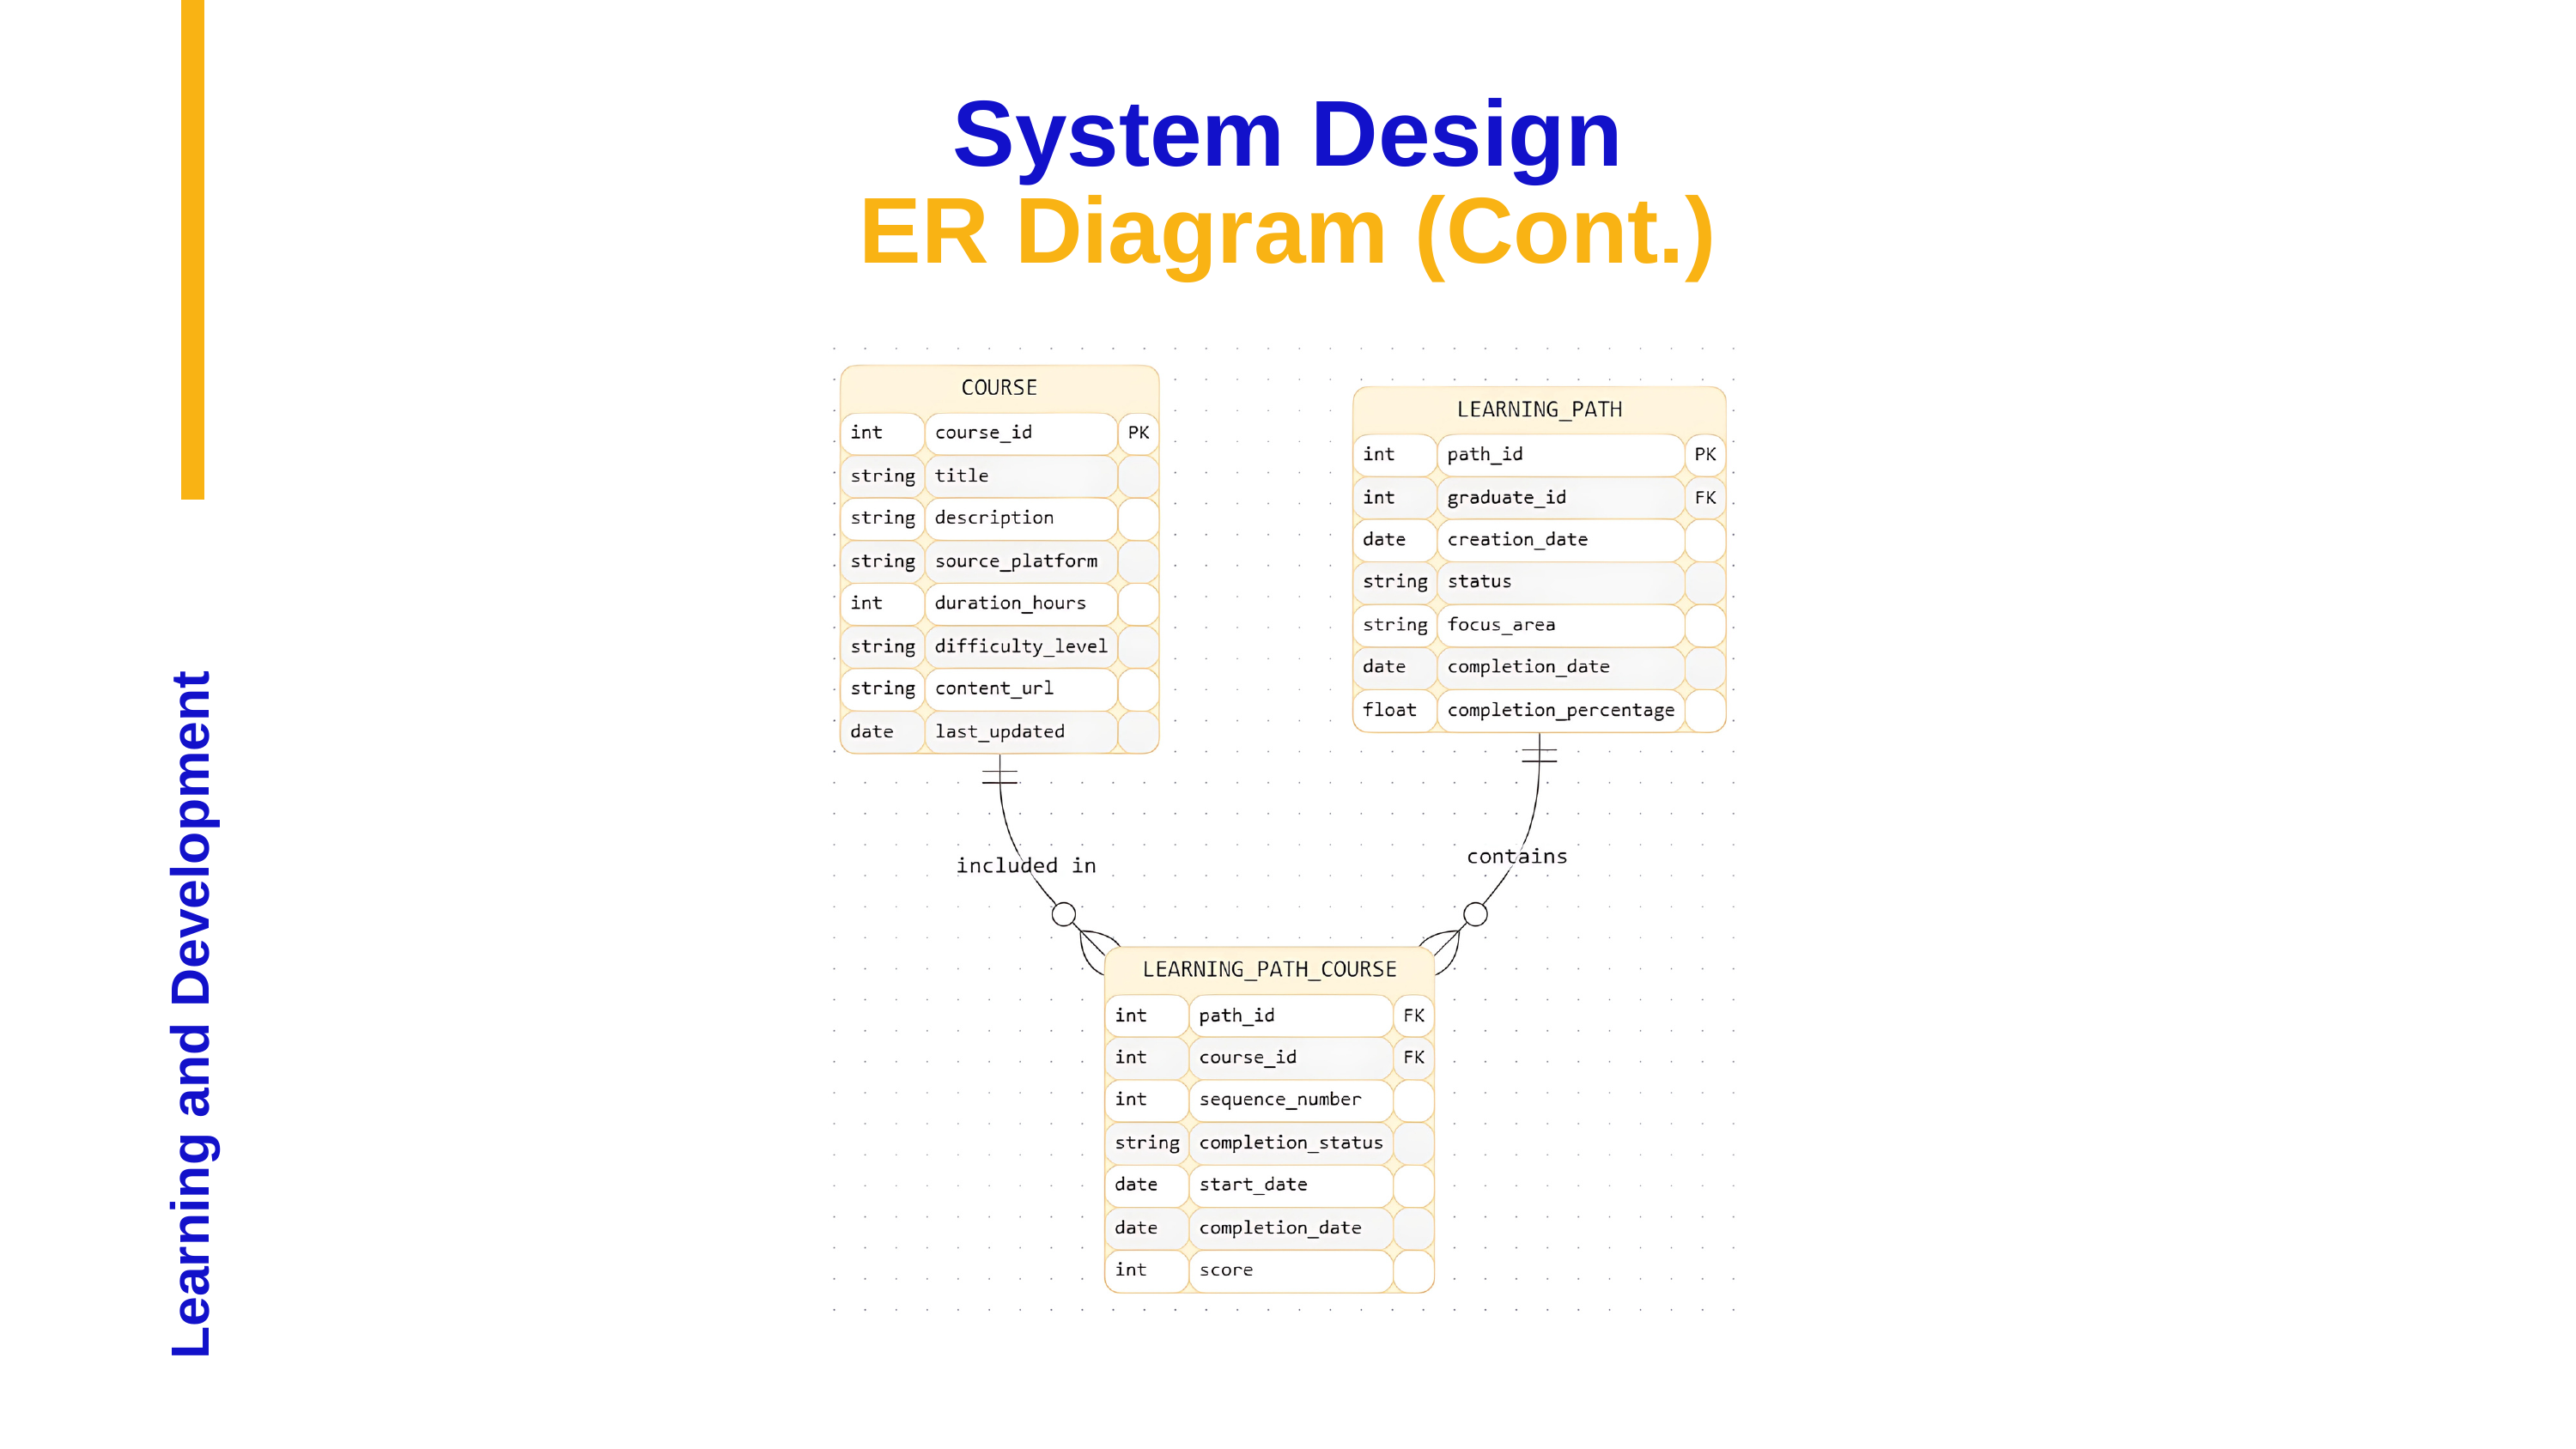

Learning and Development
System Design
ER Diagram (Cont.)